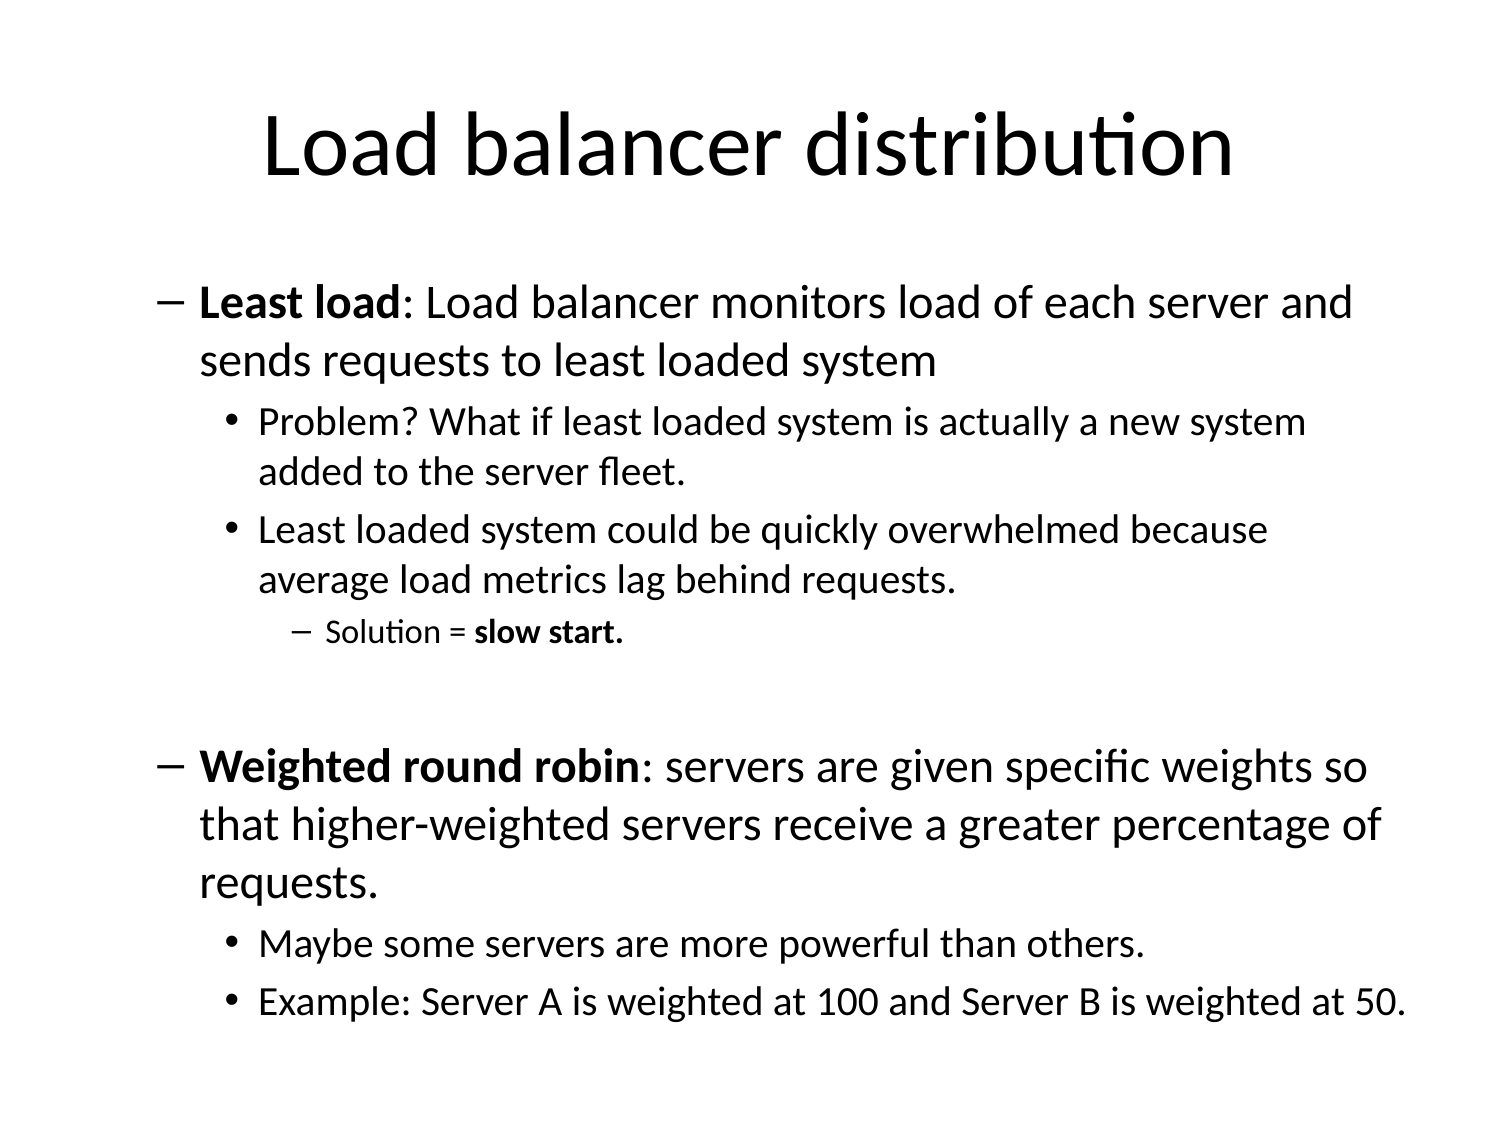

# Load balancer distribution
Least load: Load balancer monitors load of each server and sends requests to least loaded system
Problem? What if least loaded system is actually a new system added to the server fleet.
Least loaded system could be quickly overwhelmed because average load metrics lag behind requests.
Solution = slow start.

Weighted round robin: servers are given specific weights so that higher-weighted servers receive a greater percentage of requests.
Maybe some servers are more powerful than others.
Example: Server A is weighted at 100 and Server B is weighted at 50.